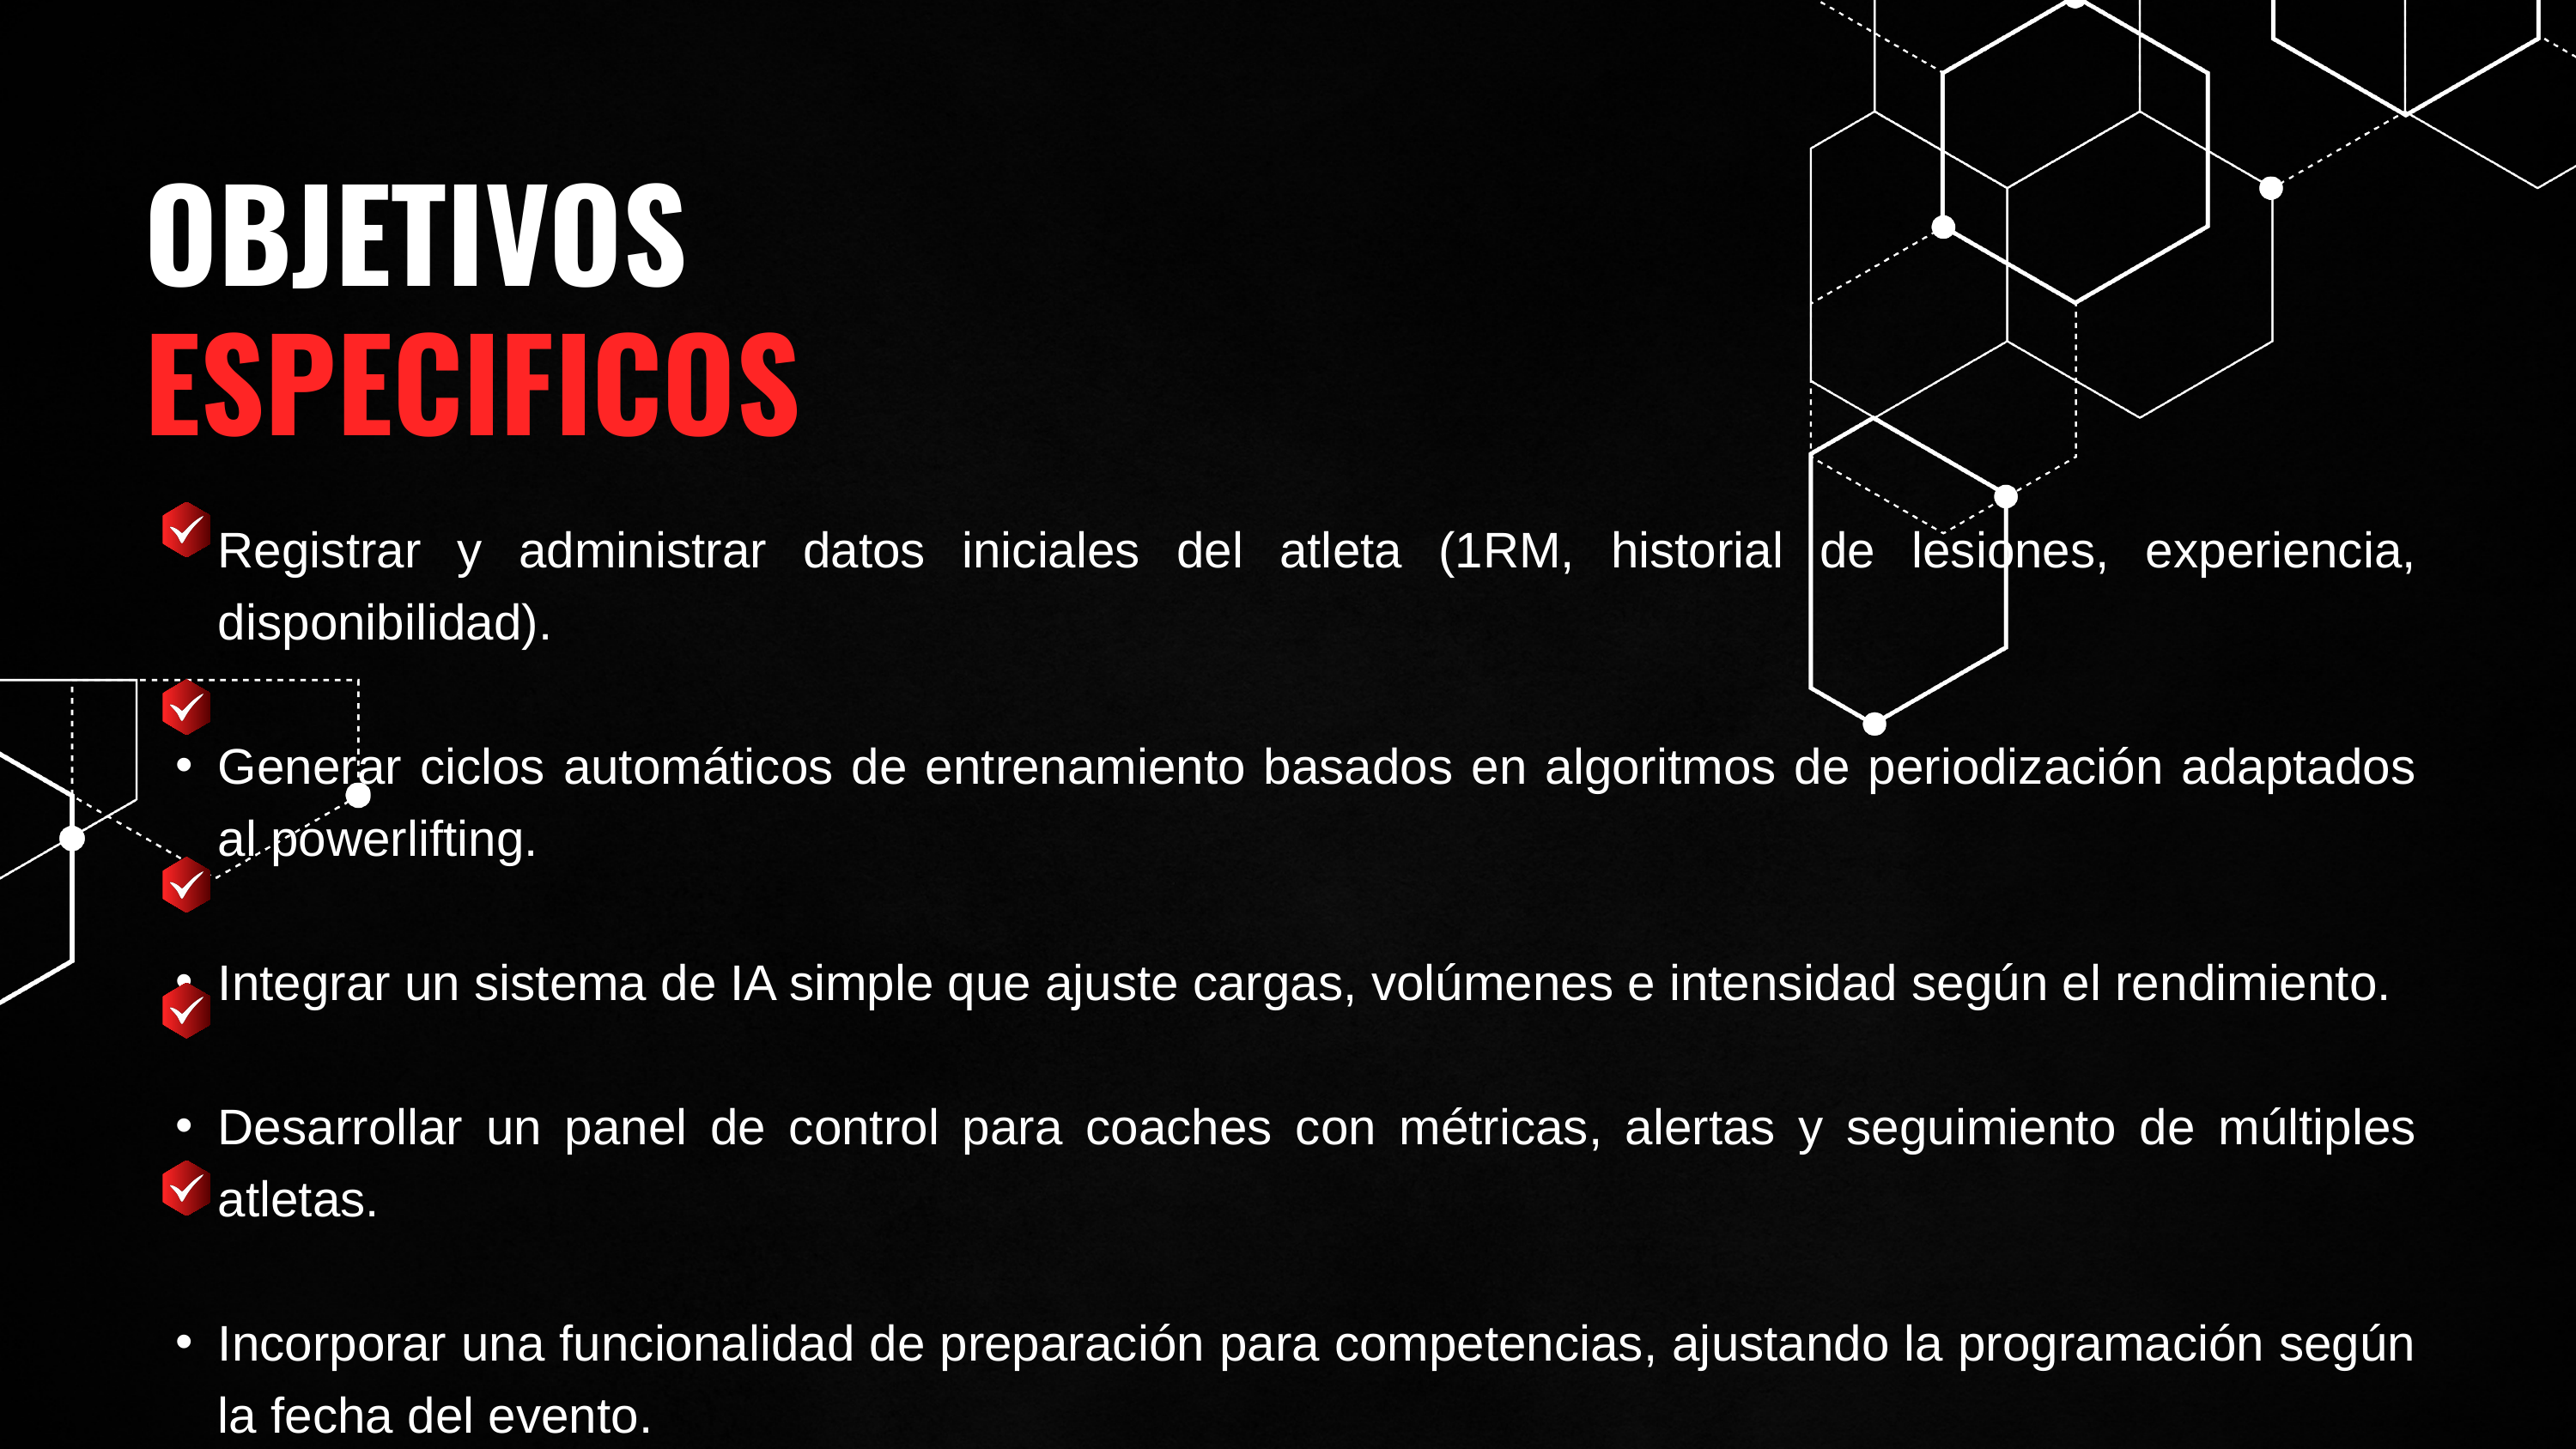

OBJETIVOS
ESPECIFICOS

Registrar y administrar datos iniciales del atleta (1RM, historial de lesiones, experiencia, disponibilidad).

Generar ciclos automáticos de entrenamiento basados en algoritmos de periodización adaptados al powerlifting.

Integrar un sistema de IA simple que ajuste cargas, volúmenes e intensidad según el rendimiento.

Desarrollar un panel de control para coaches con métricas, alertas y seguimiento de múltiples atletas.

Incorporar una funcionalidad de preparación para competencias, ajustando la programación según la fecha del evento.